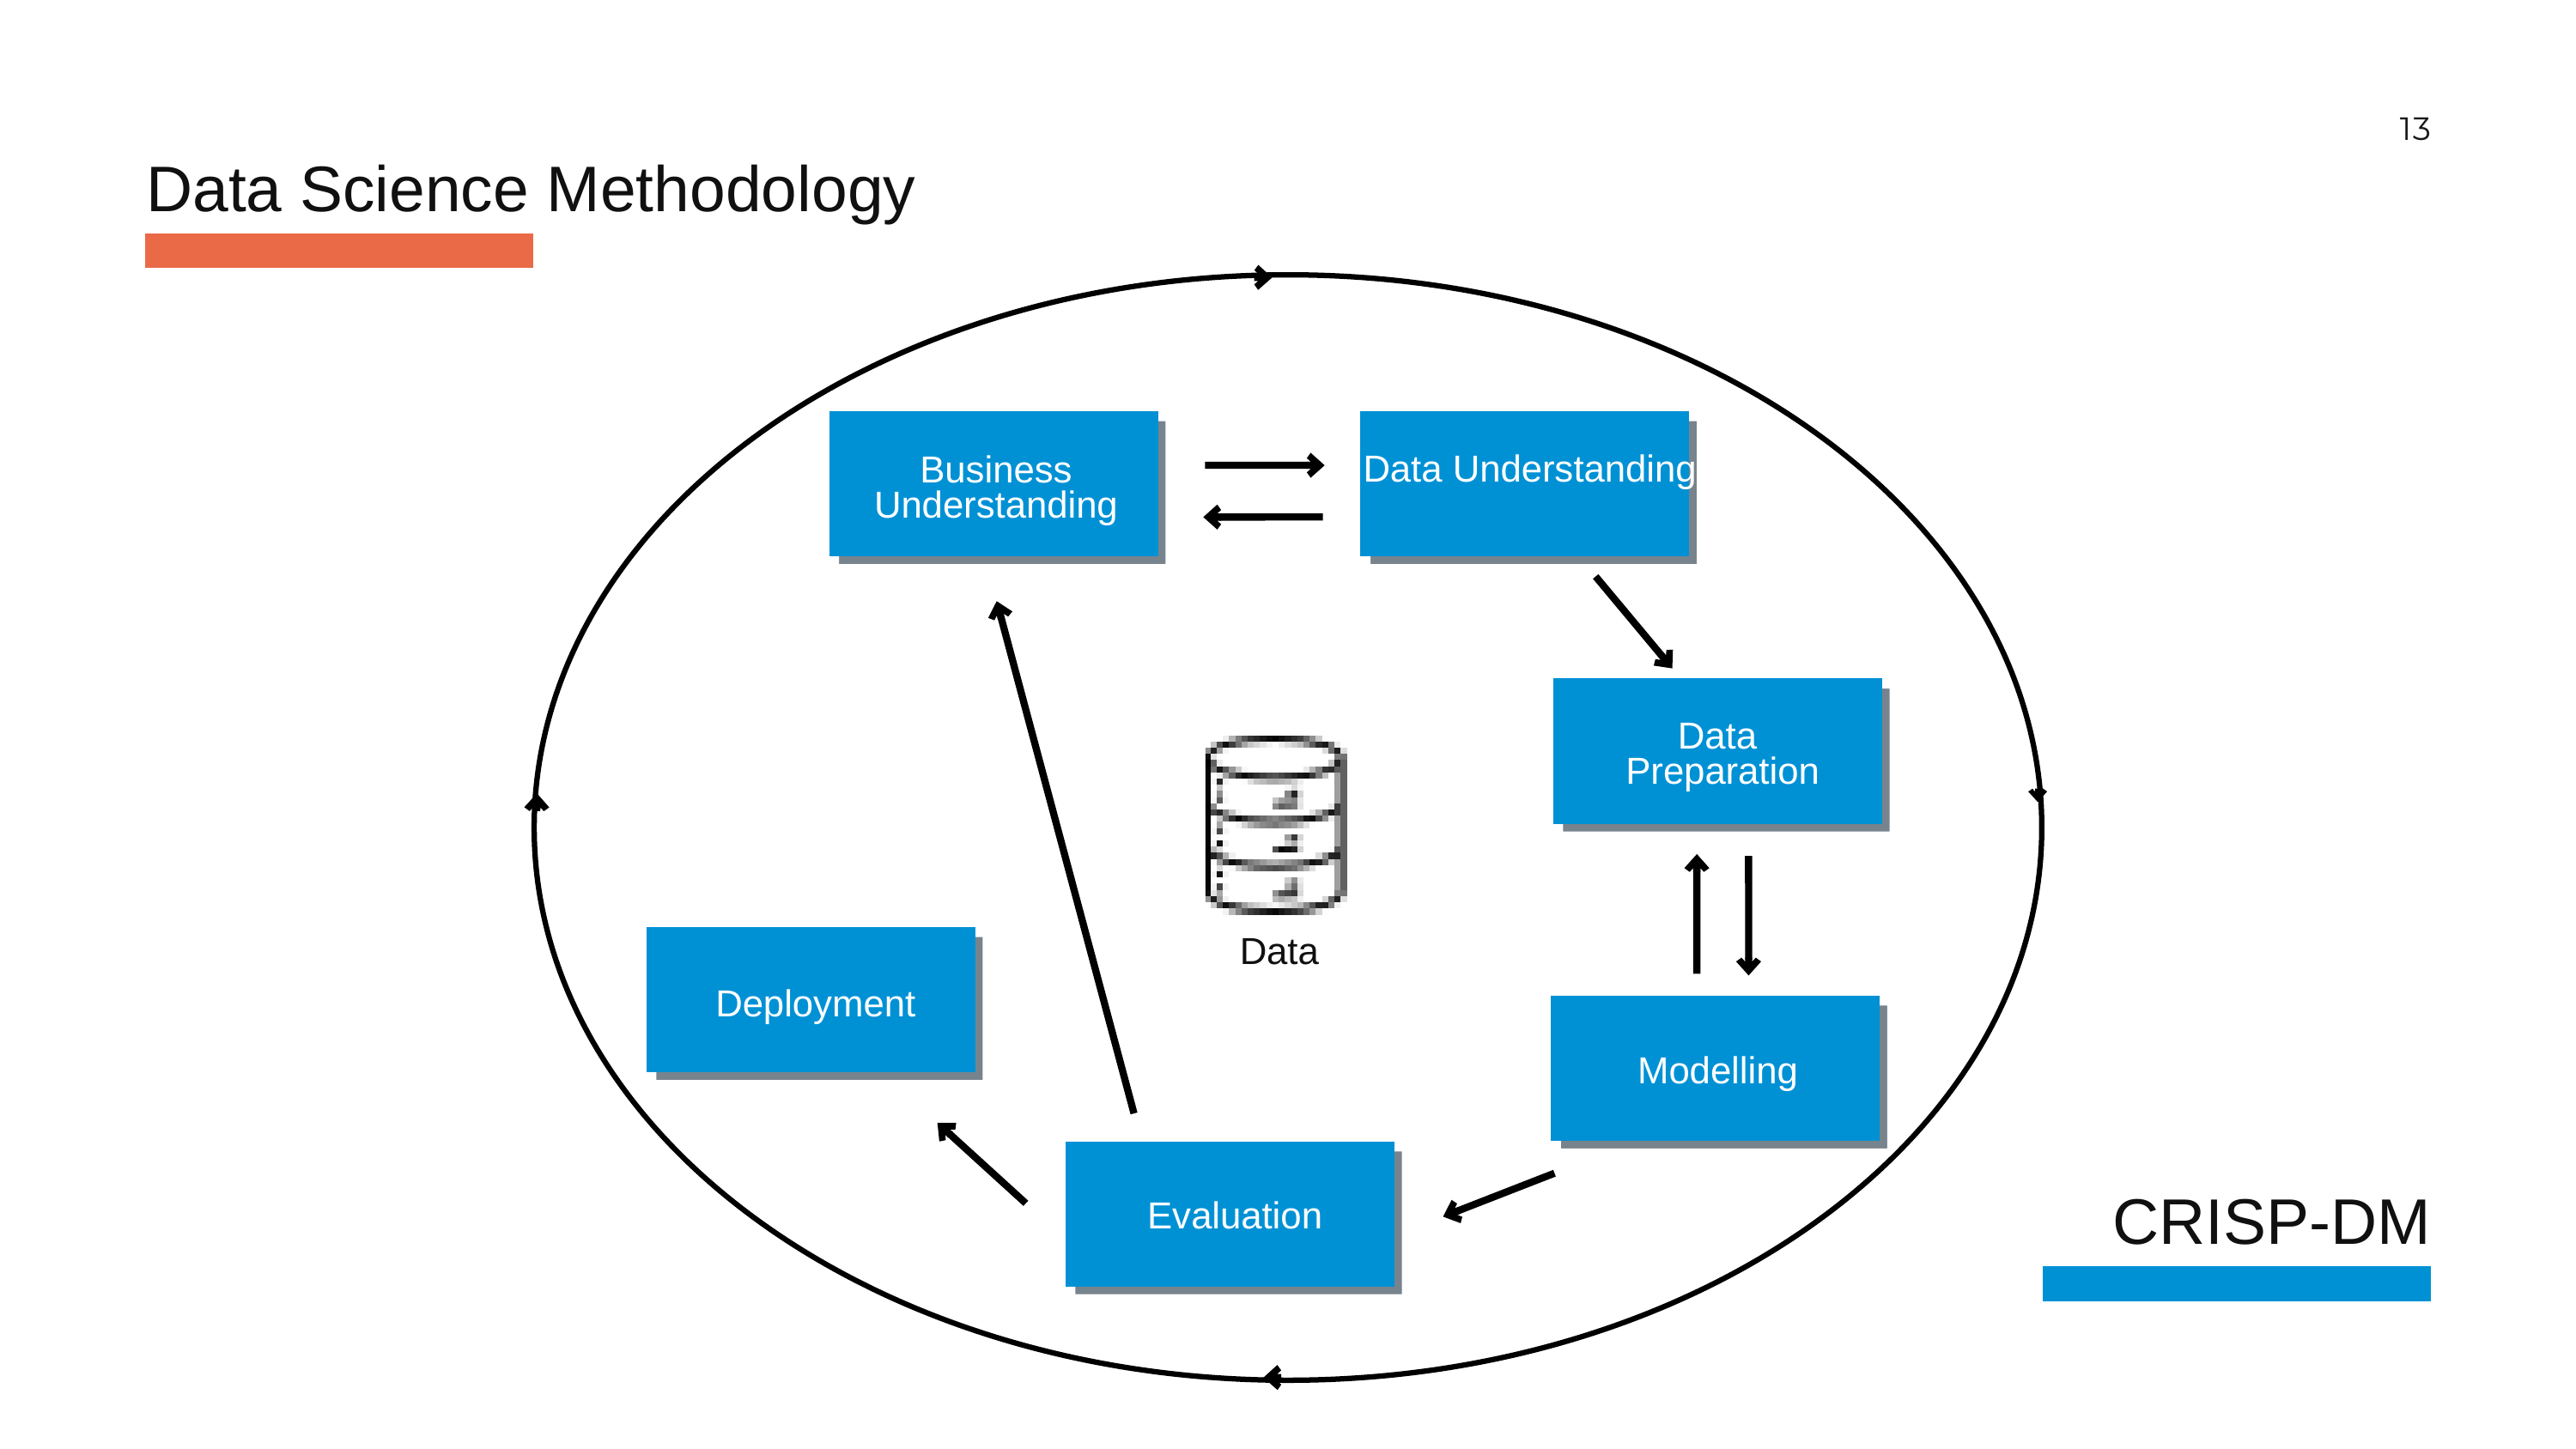

13
Data Science Methodology

Data Understanding
Business Understanding

Data
Preparation

Data
Deployment

Modelling

Evaluation

CRISP-DM